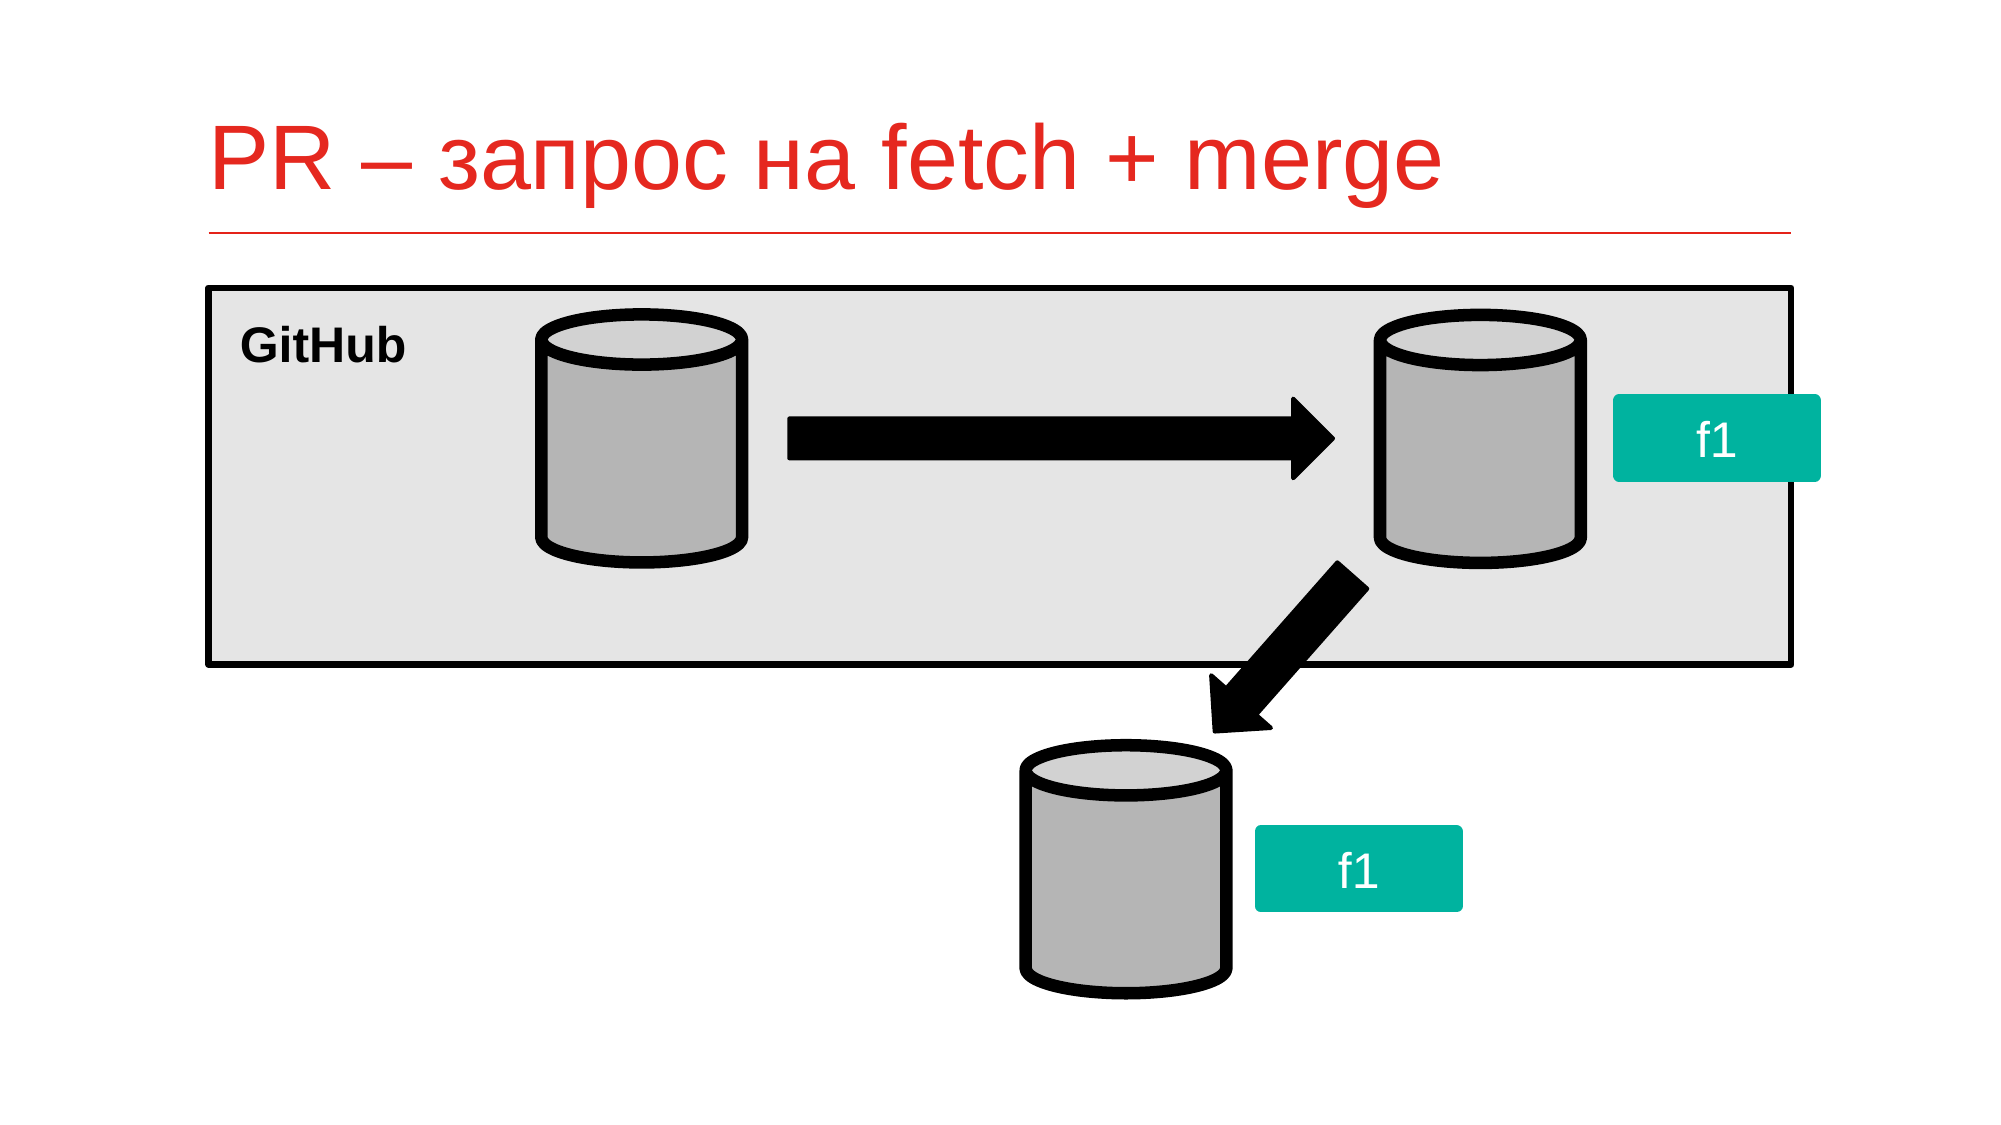

# PR – запрос на fetch + merge

GitHub

f1
f1